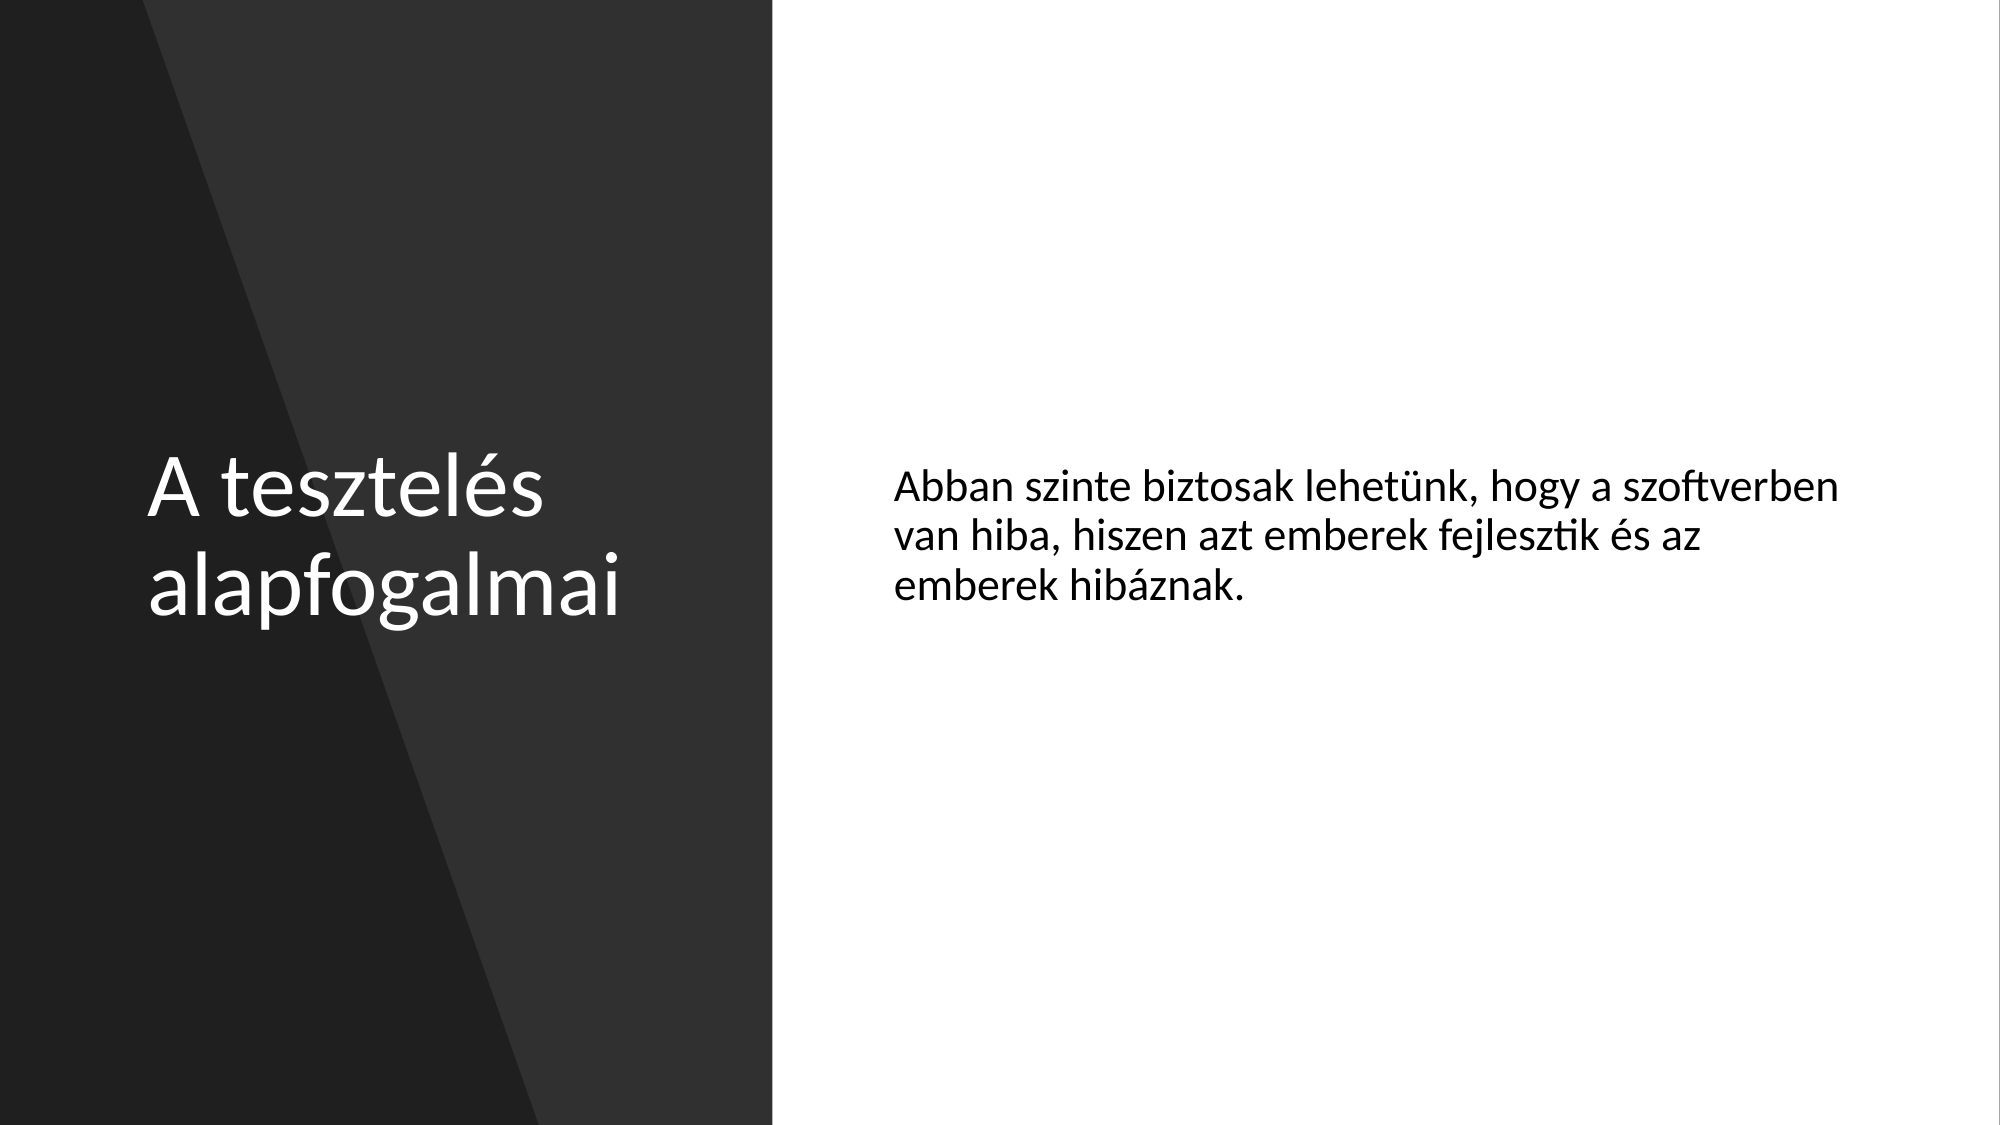

# A tesztelés alapfogalmai
Abban szinte biztosak lehetünk, hogy a szoftverben van hiba, hiszen azt emberek fejlesztik és az emberek hibáznak.